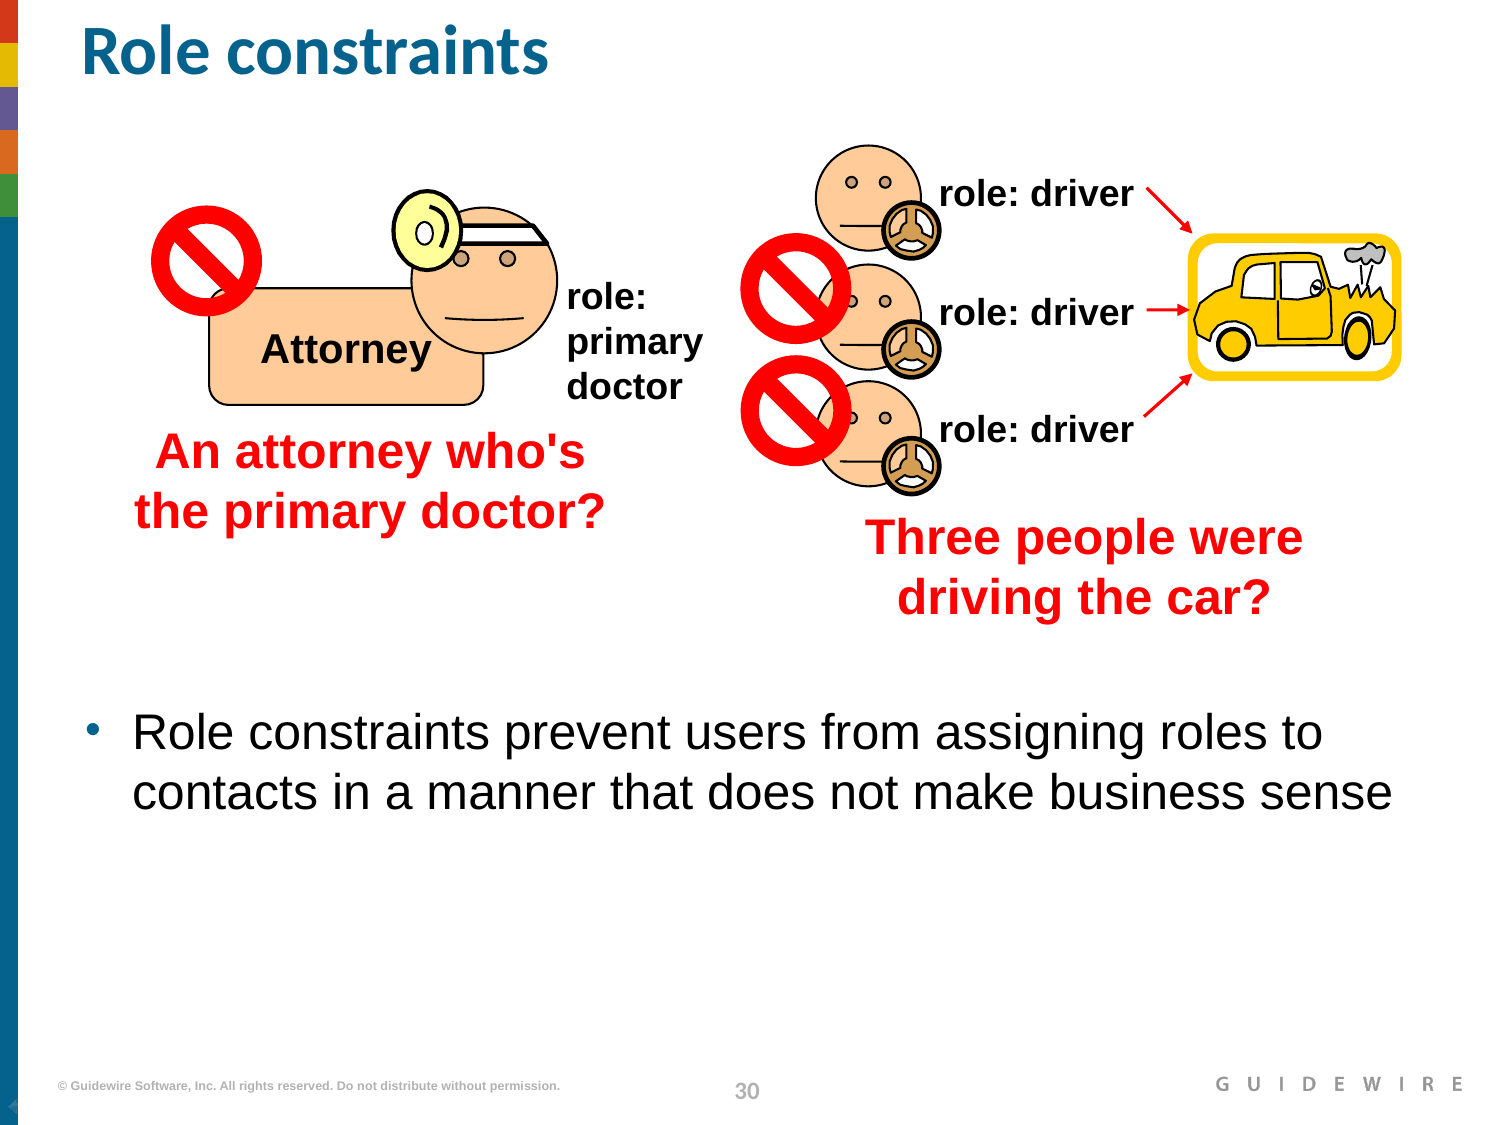

# Role constraints

role: driver

role: driver
role:
primary
doctor

Attorney

role: driver
An attorney who's the primary doctor?
Three people were driving the car?
Role constraints prevent users from assigning roles to contacts in a manner that does not make business sense